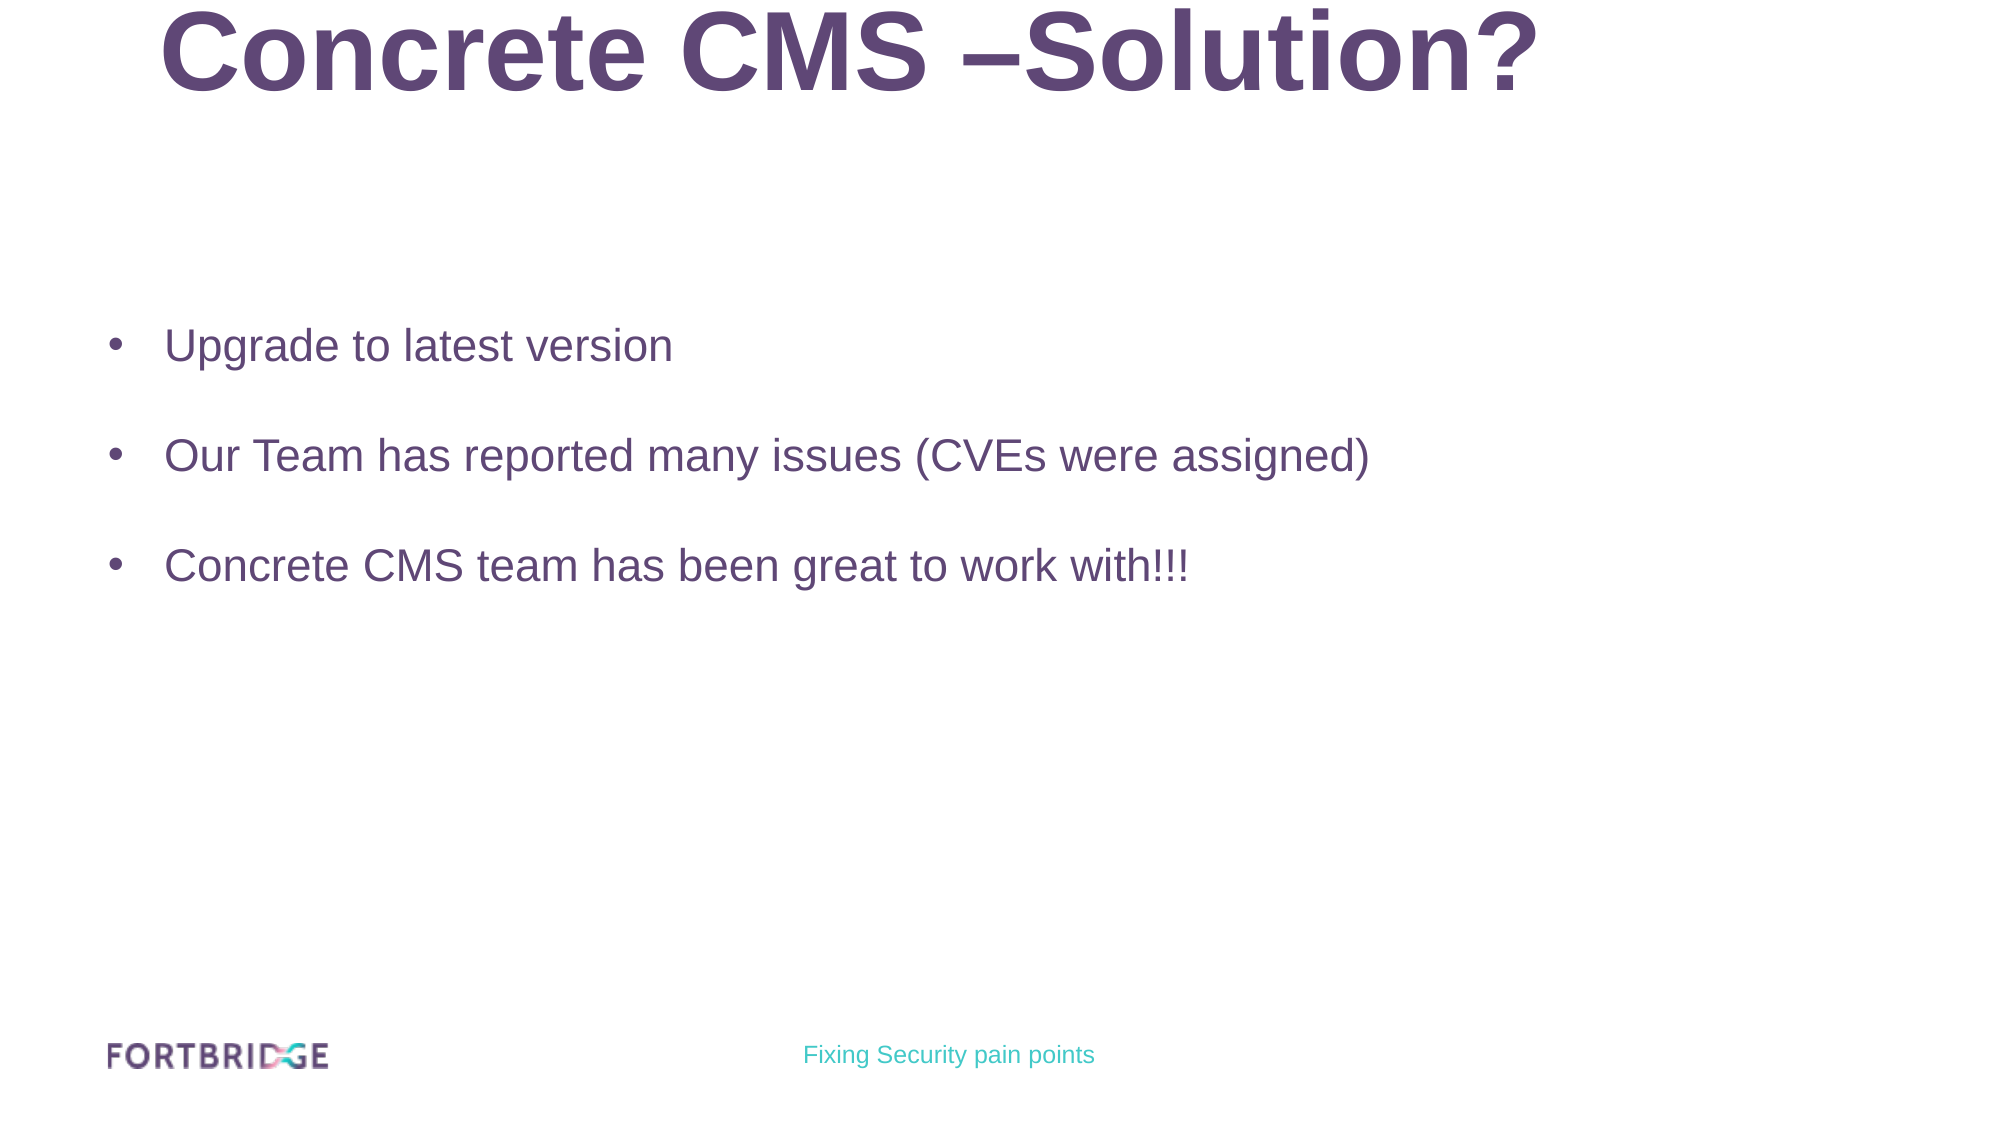

Concrete CMS –Solution?
Upgrade to latest version

Our Team has reported many issues (CVEs were assigned)

Concrete CMS team has been great to work with!!!

Fixing Security pain points